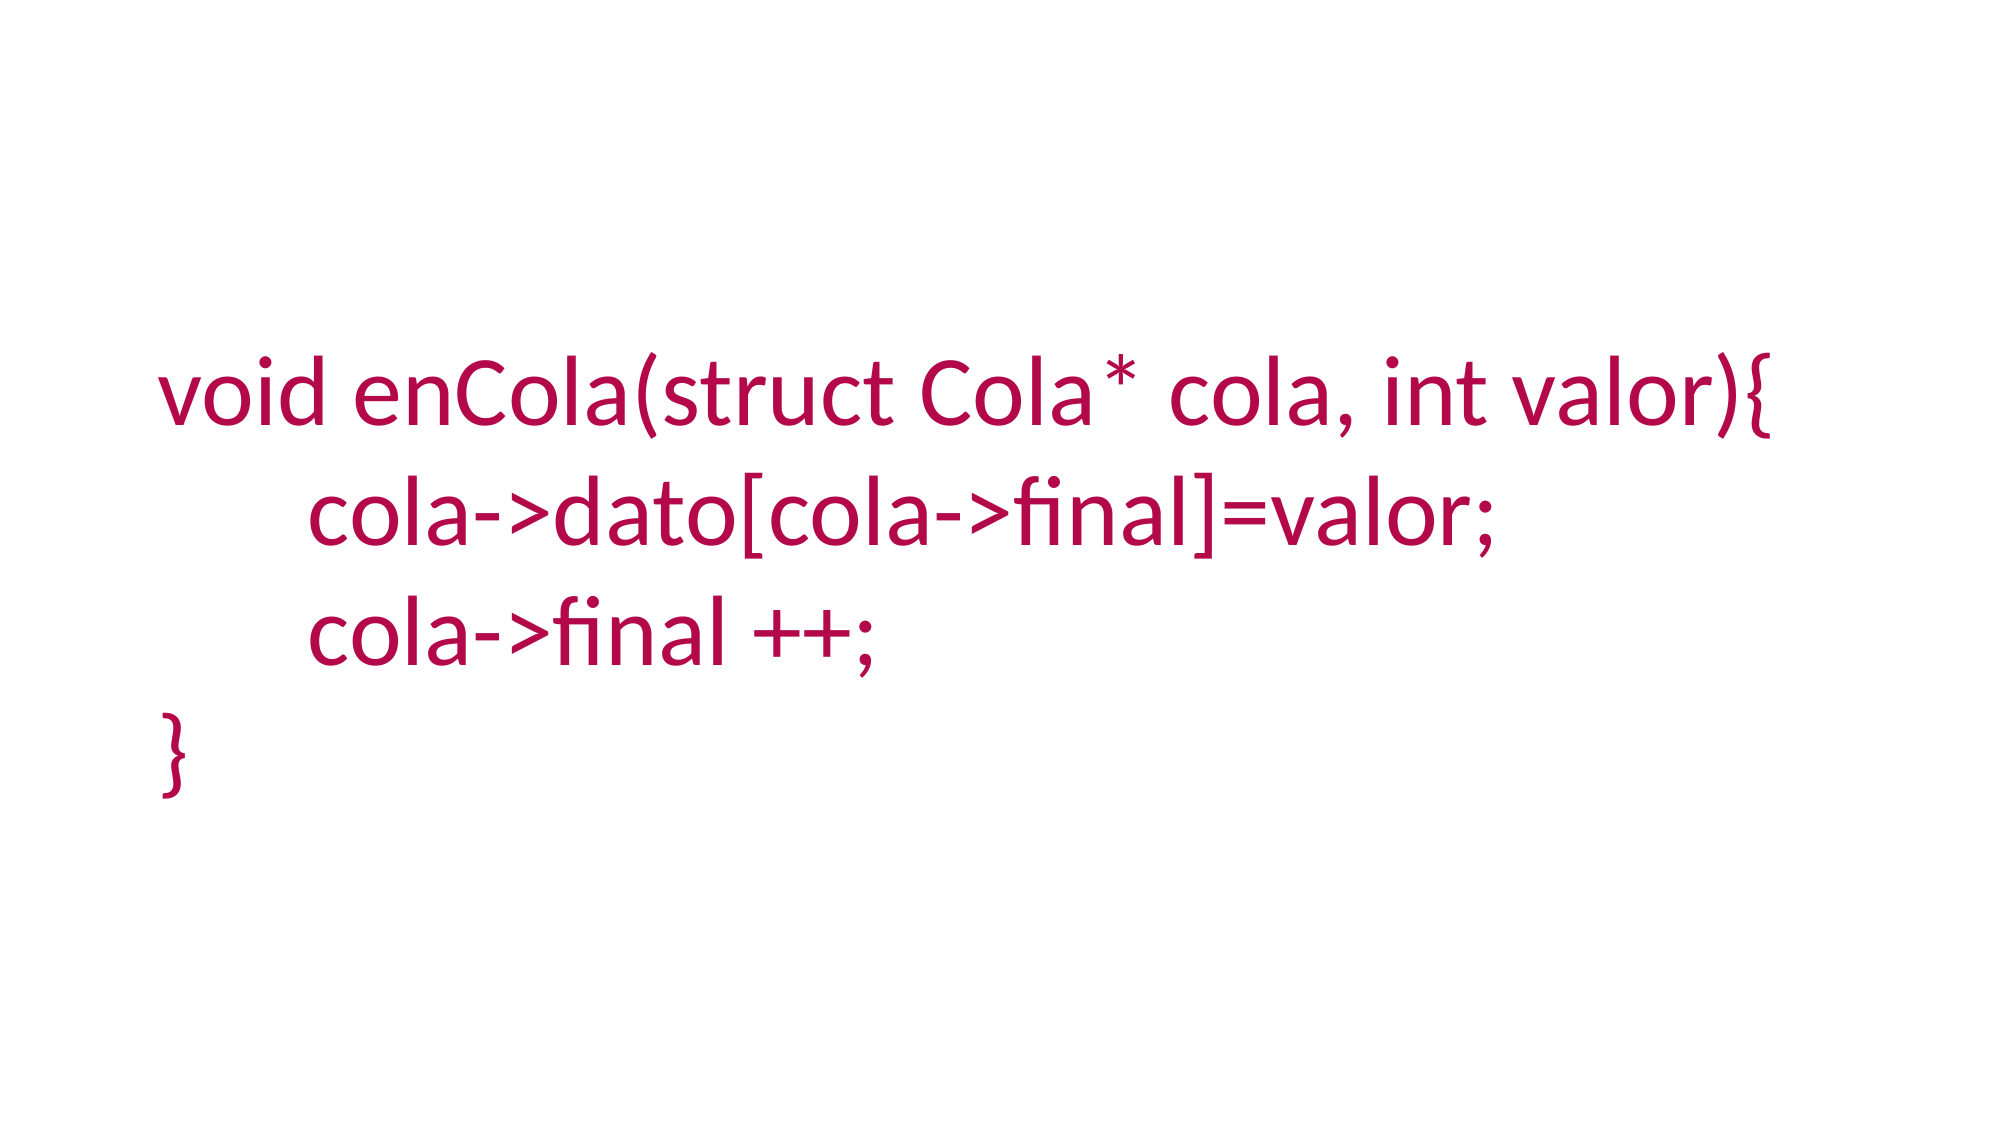

void enCola(struct Cola* cola, int valor){
	cola->dato[cola->final]=valor;
	cola->final ++;
}